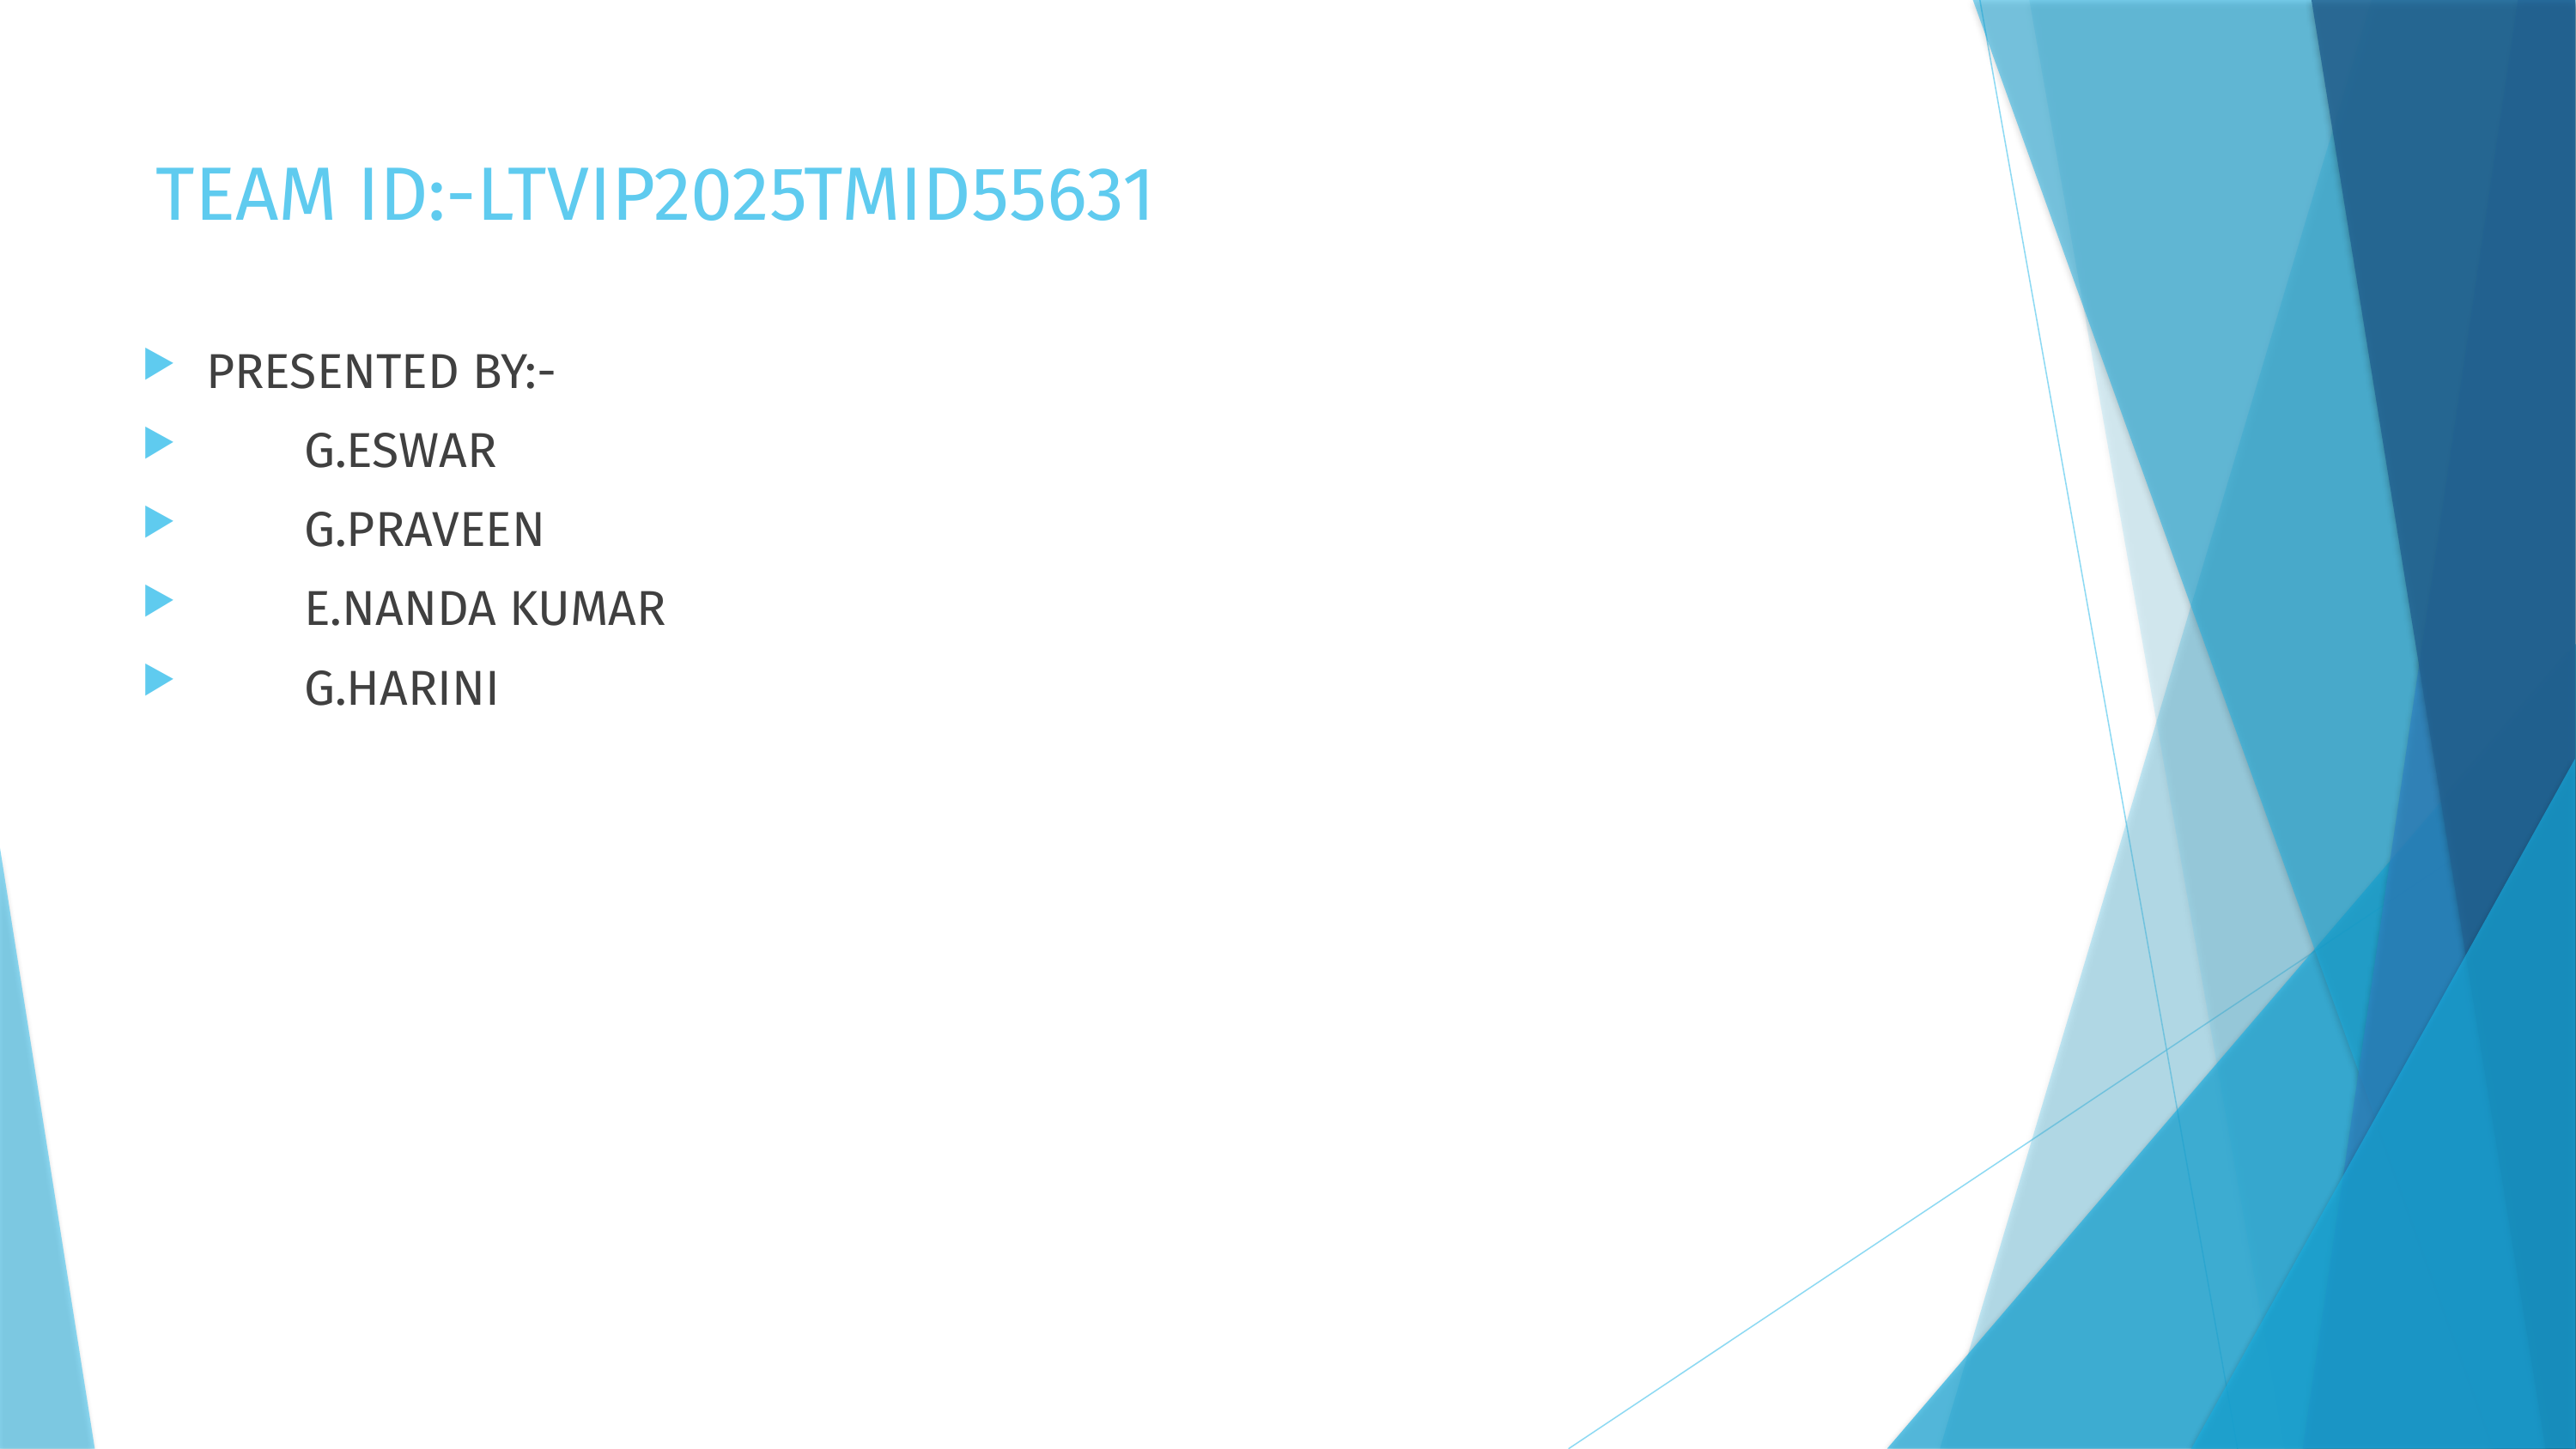

# TEAM ID:-LTVIP2025TMID55631
PRESENTED BY:-
		G.ESWAR
		G.PRAVEEN
		E.NANDA KUMAR
		G.HARINI